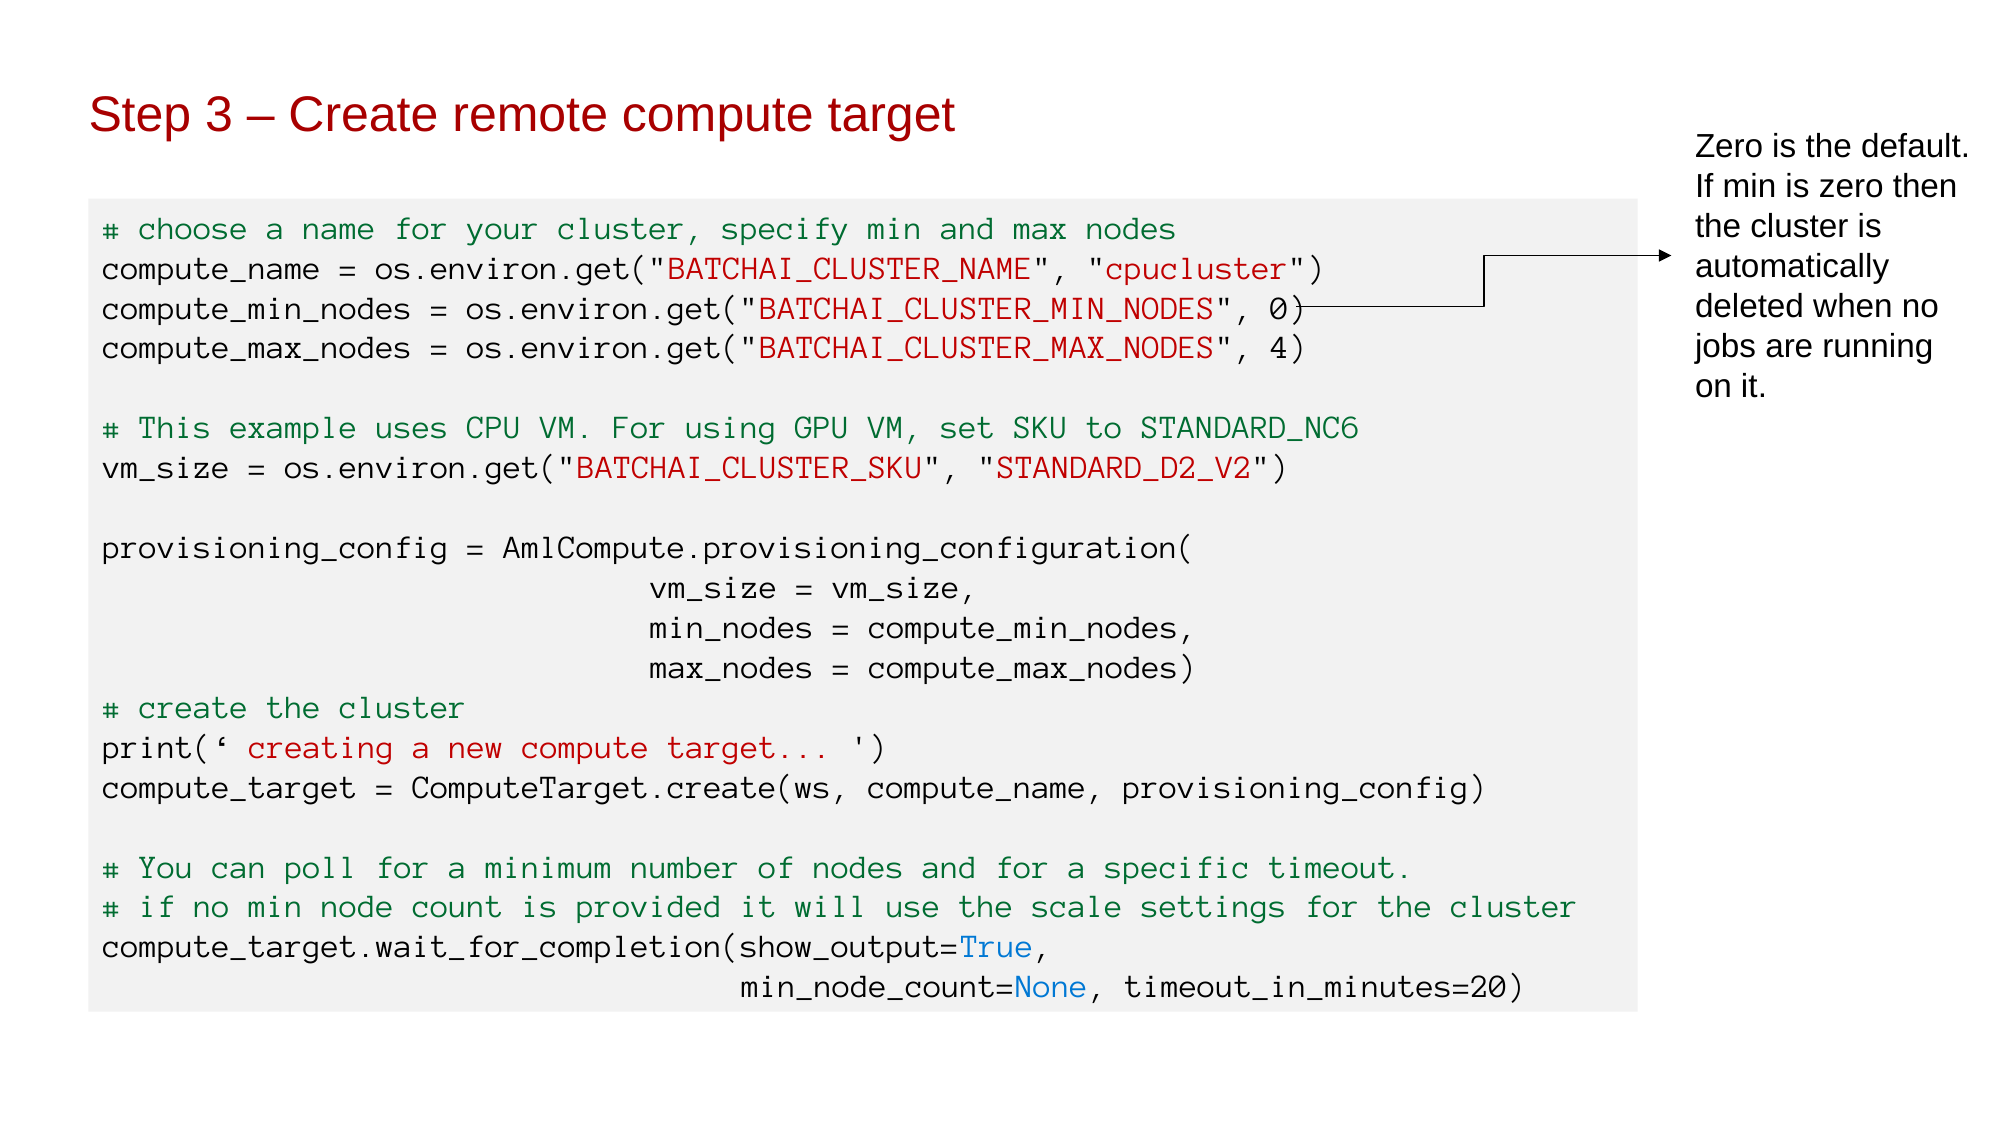

Step 3 – Create remote compute target
Zero is the default. If min is zero then the cluster is automatically deleted when no jobs are running on it.
# choose a name for your cluster, specify min and max nodes
compute_name = os.environ.get("BATCHAI_CLUSTER_NAME", "cpucluster")
compute_min_nodes = os.environ.get("BATCHAI_CLUSTER_MIN_NODES", 0)
compute_max_nodes = os.environ.get("BATCHAI_CLUSTER_MAX_NODES", 4)

# This example uses CPU VM. For using GPU VM, set SKU to STANDARD_NC6
vm_size = os.environ.get("BATCHAI_CLUSTER_SKU", "STANDARD_D2_V2")

provisioning_config = AmlCompute.provisioning_configuration(
                              vm_size = vm_size,
                              min_nodes = compute_min_nodes,
                              max_nodes = compute_max_nodes)
# create the cluster
print(‘ creating a new compute target... ')
compute_target = ComputeTarget.create(ws, compute_name, provisioning_config)

# You can poll for a minimum number of nodes and for a specific timeout.
# if no min node count is provided it will use the scale settings for the cluster
compute_target.wait_for_completion(show_output=True,
                                   min_node_count=None, timeout_in_minutes=20)